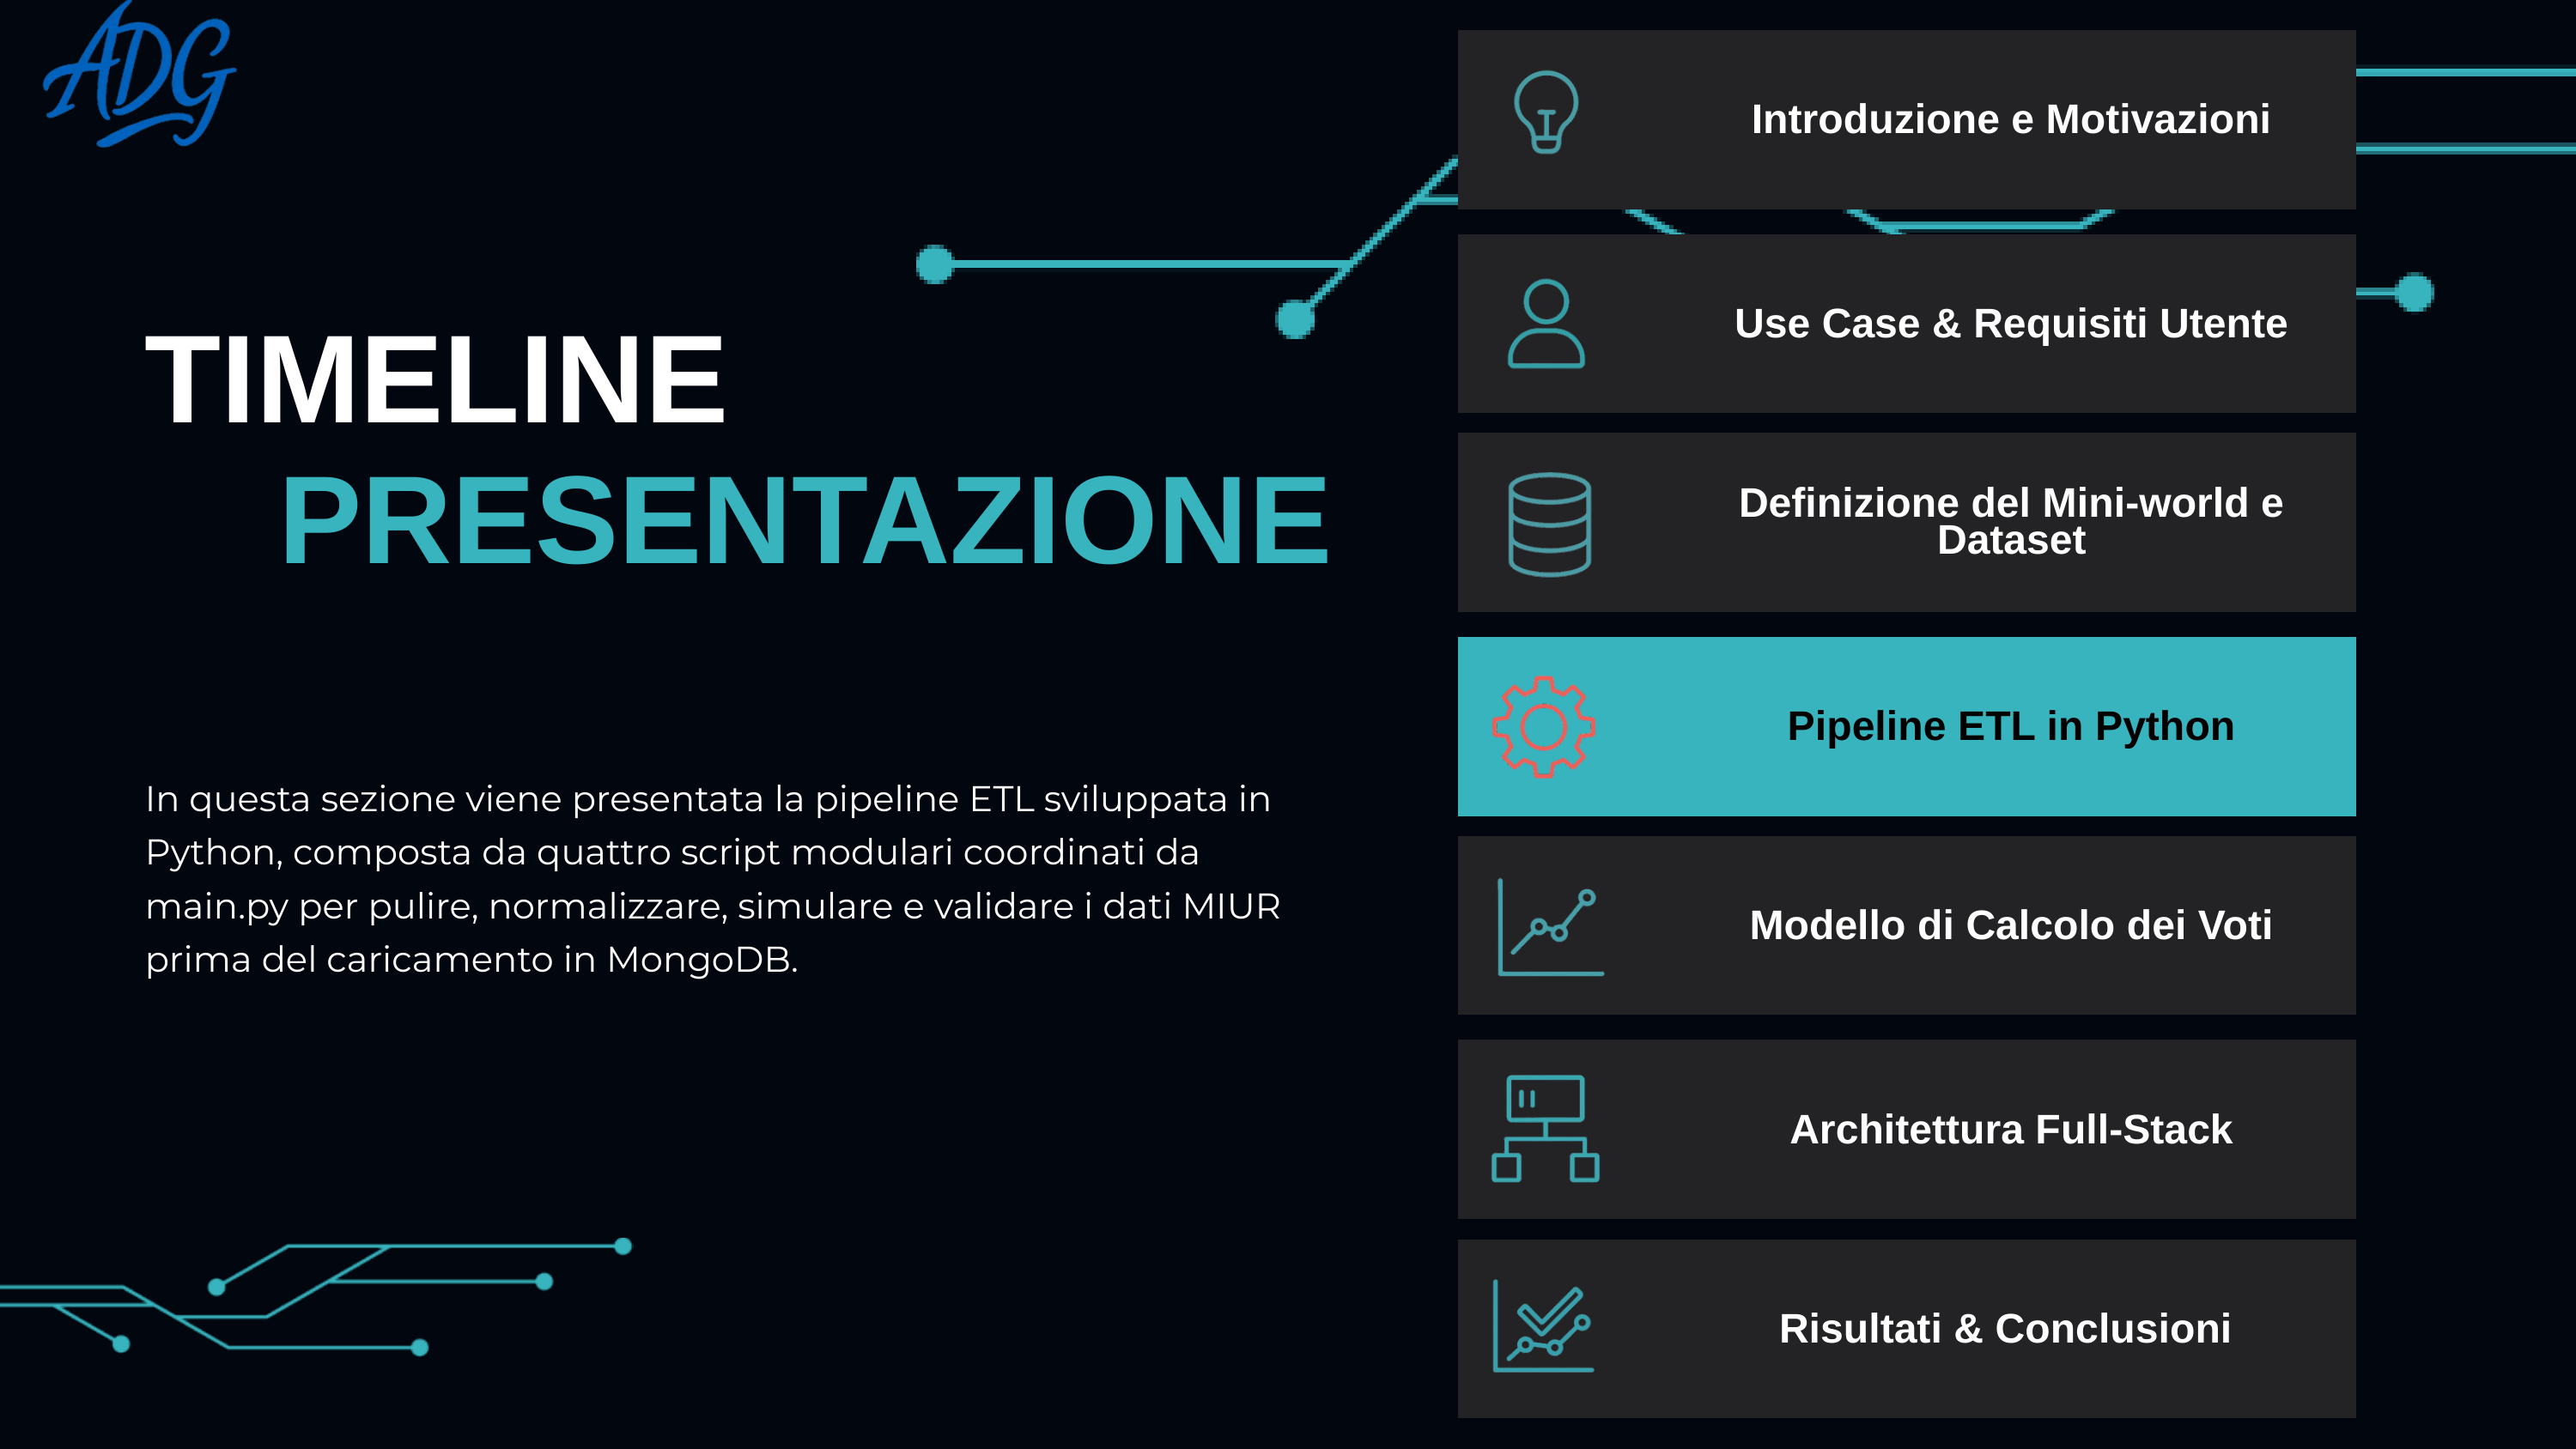

Introduzione e Motivazioni

Use Case & Requisiti Utente
TIMELINE

PRESENTAZIONE
Definizione del Mini-world e Dataset

Pipeline ETL in Python
In questa sezione viene presentata la pipeline ETL sviluppata in Python, composta da quattro script modulari coordinati da main.py per pulire, normalizzare, simulare e validare i dati MIUR prima del caricamento in MongoDB.

Modello di Calcolo dei Voti

Architettura Full-Stack

Risultati & Conclusioni